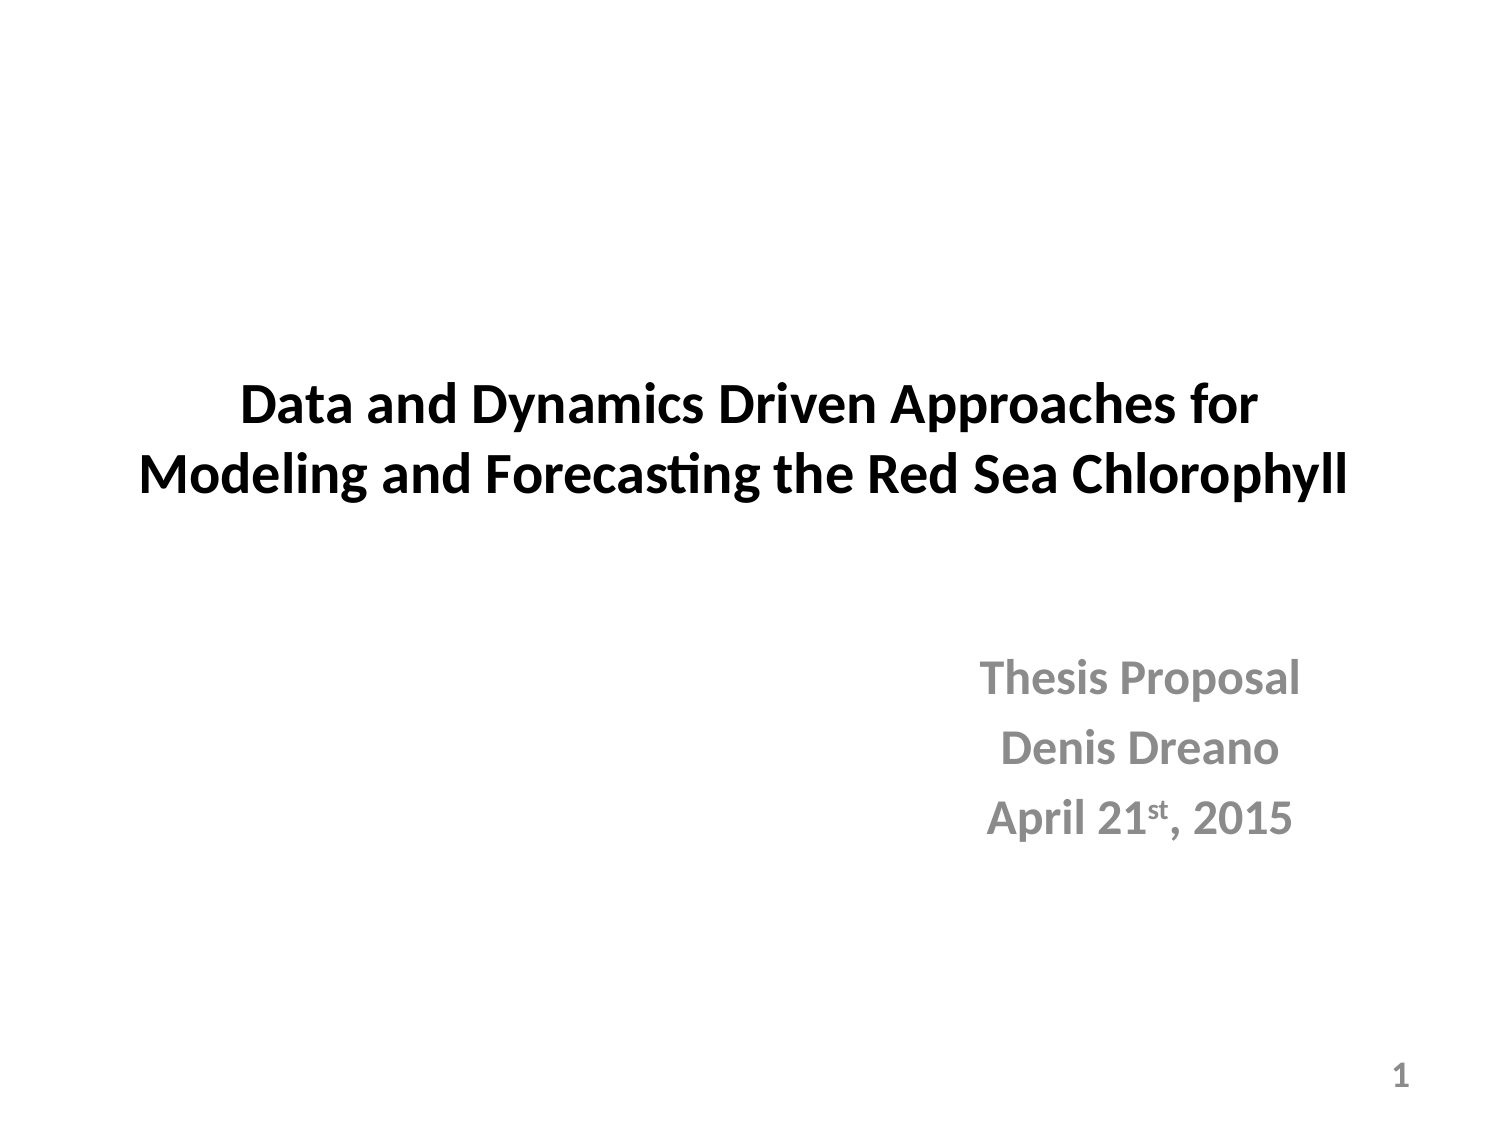

# Data and Dynamics Driven Approaches for Modeling and Forecasting the Red Sea Chlorophyll
Thesis Proposal
Denis Dreano
April 21st, 2015
1